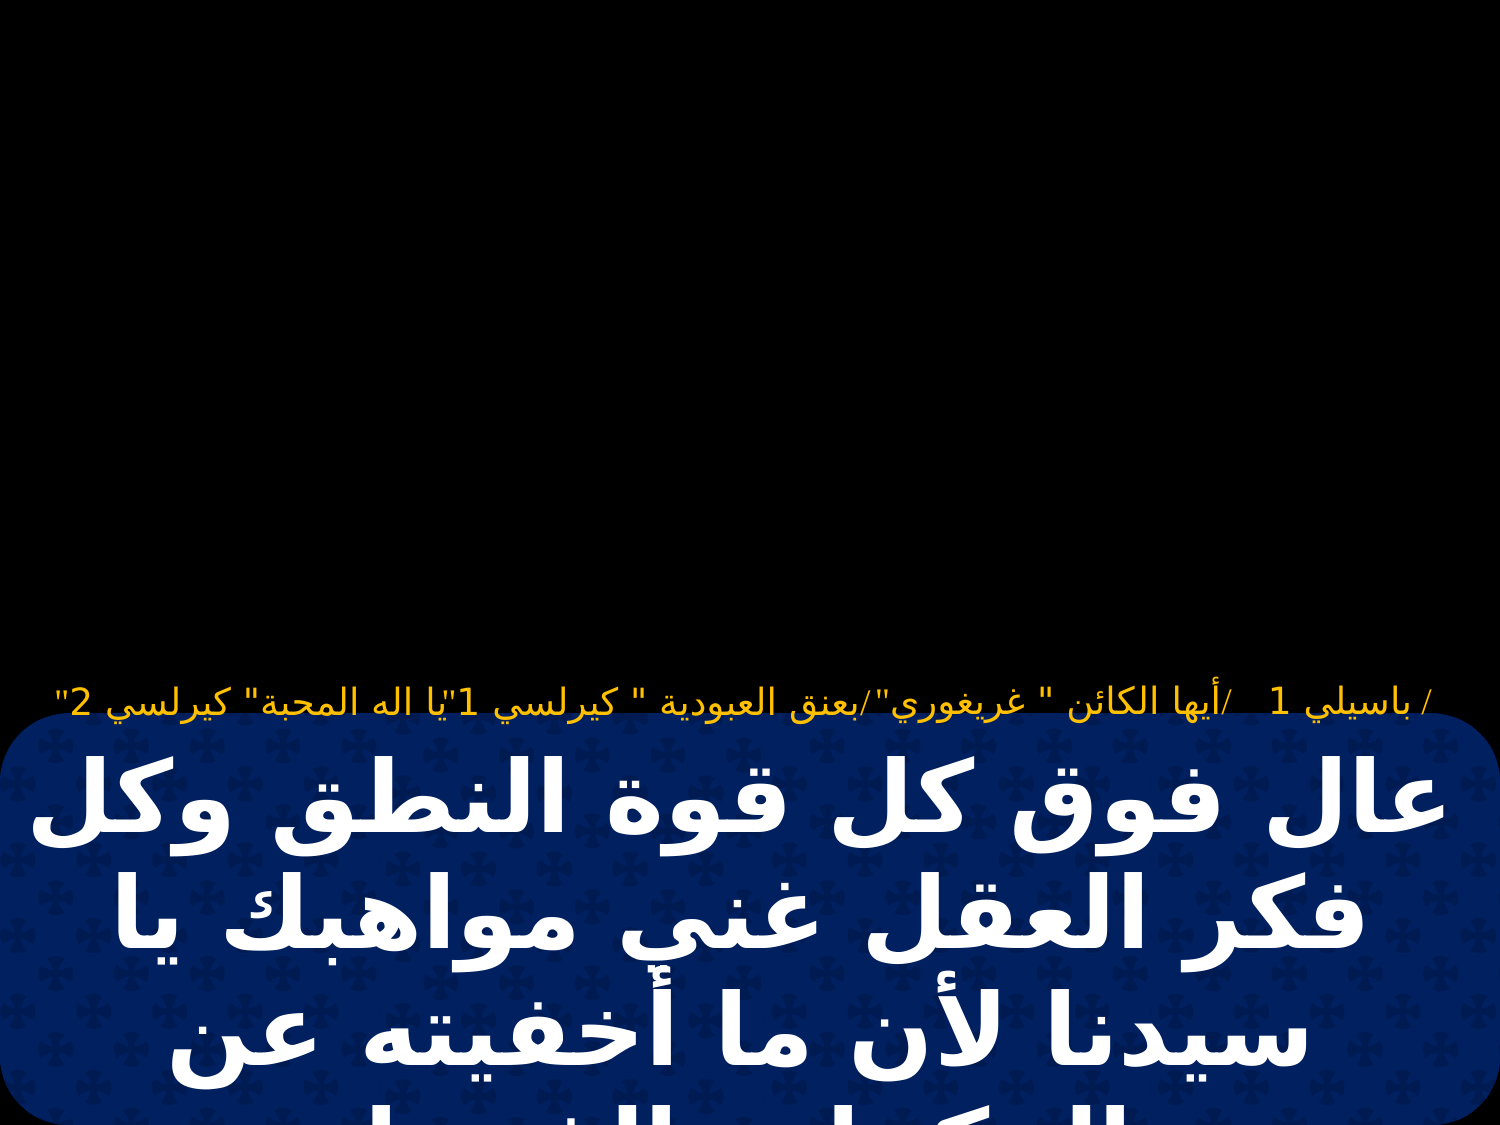

# عال فوق كل قوة
 "أيها الكائن " غريغوري/
باسيلي 1 /
"يا اله المحبة" كيرلسي 2
"بعنق العبودية " كيرلسي 1/
| عال فوق كل قوة النطق وكل فكر العقل غني مواهبك يا سيدنا لأن ما أخفيته عن الحكماء والفهماء |
| --- |